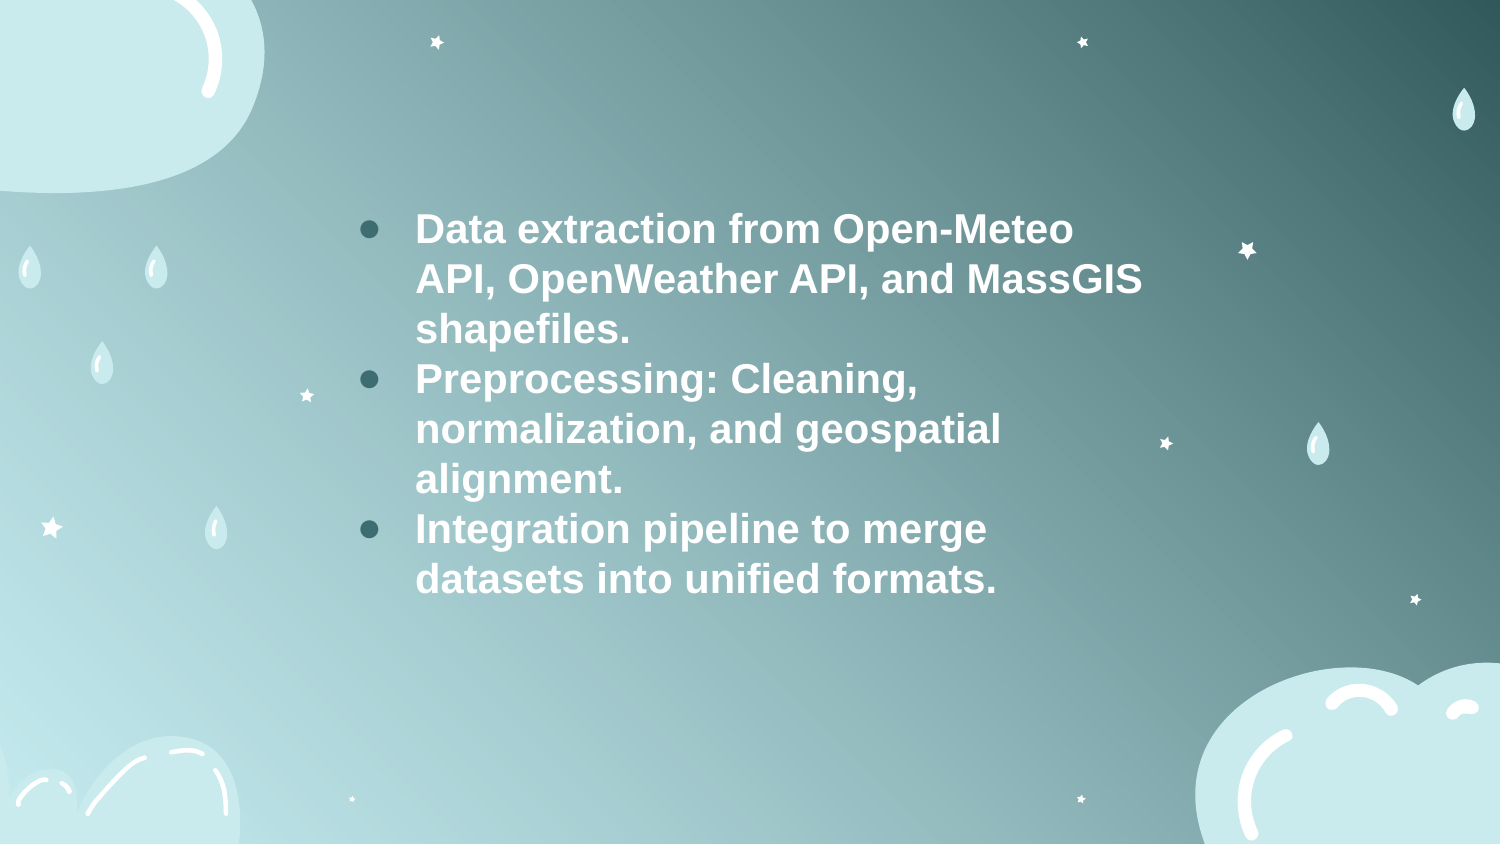

# Data extraction from Open-Meteo API, OpenWeather API, and MassGIS shapefiles.
Preprocessing: Cleaning, normalization, and geospatial alignment.
Integration pipeline to merge datasets into unified formats.